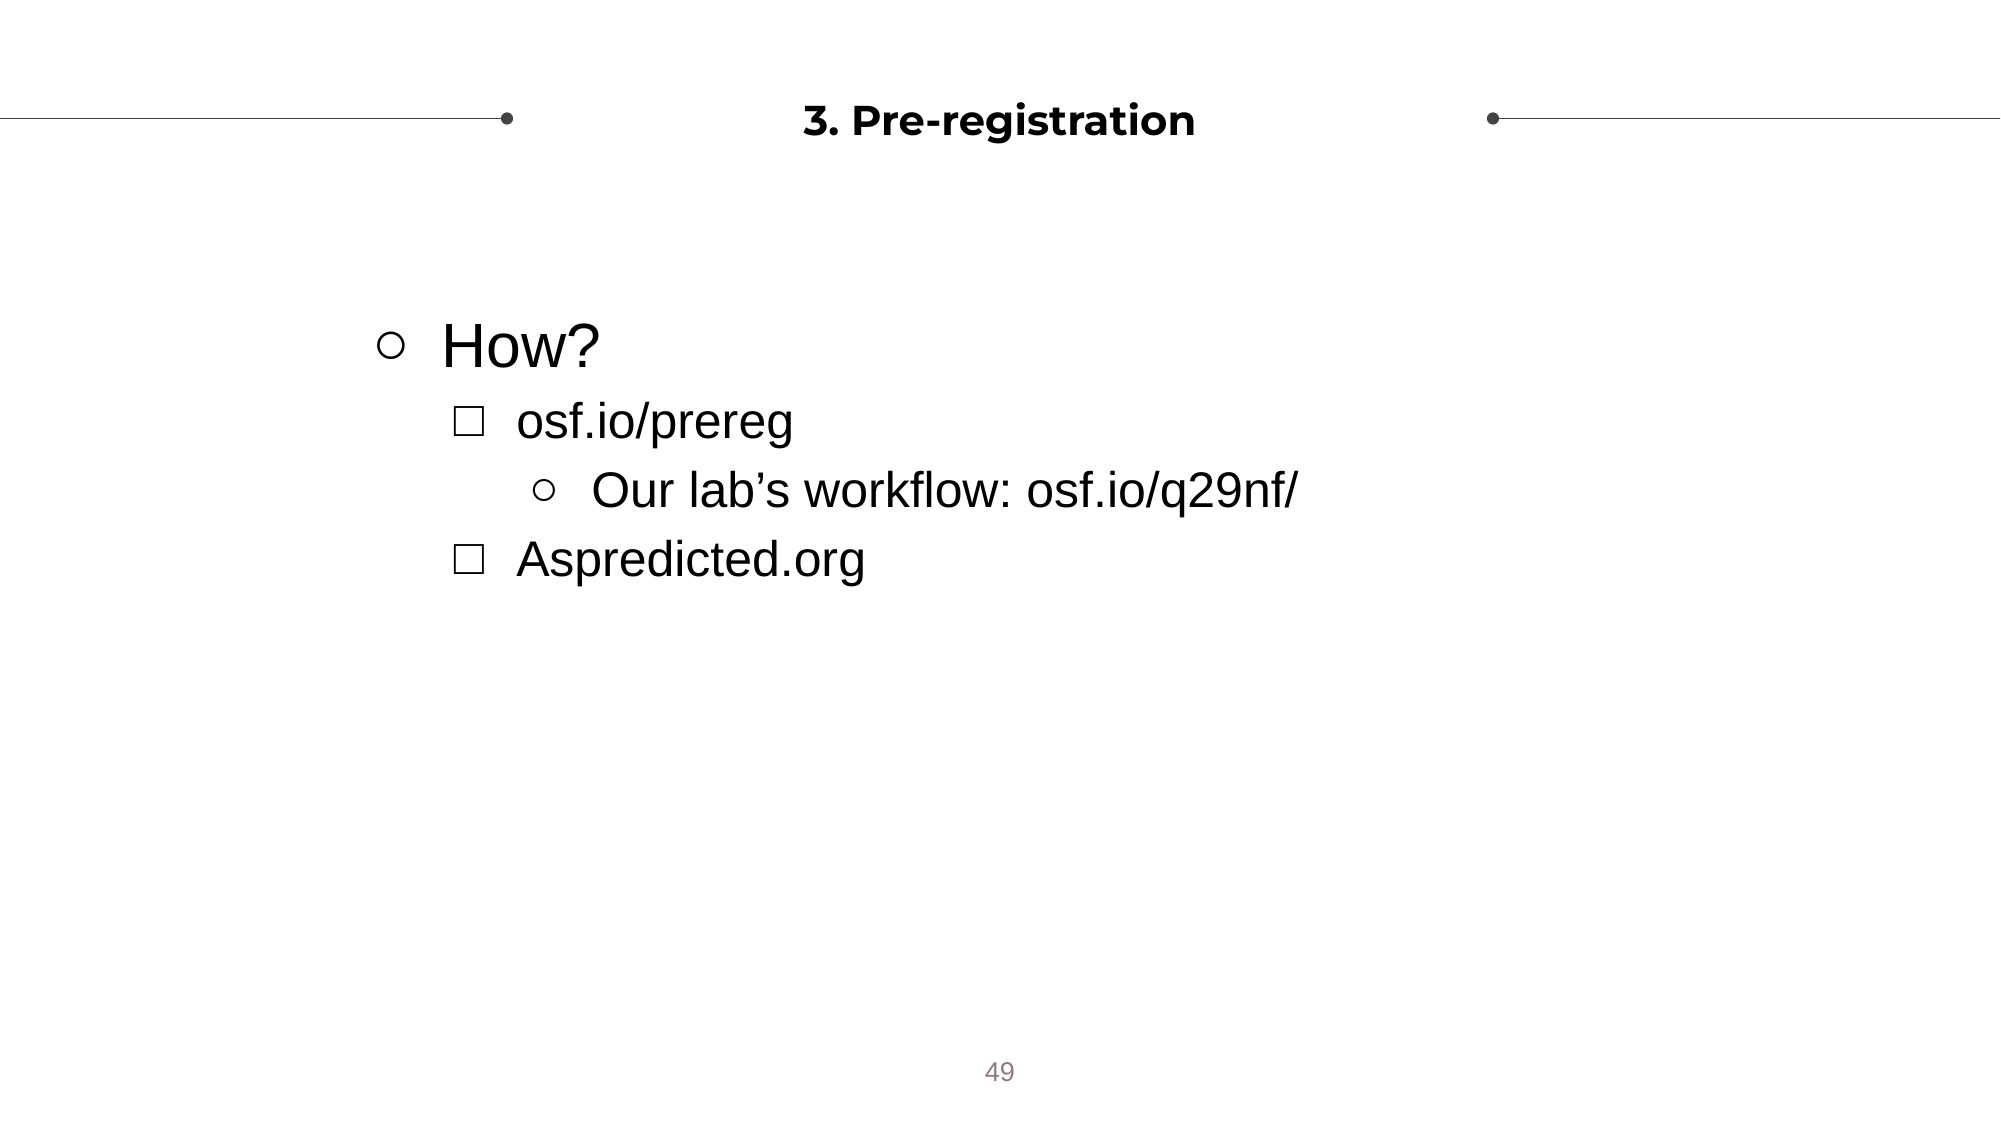

# 3. Pre-registration

How?
osf.io/prereg
Our lab’s workflow: osf.io/q29nf/
Aspredicted.org
49